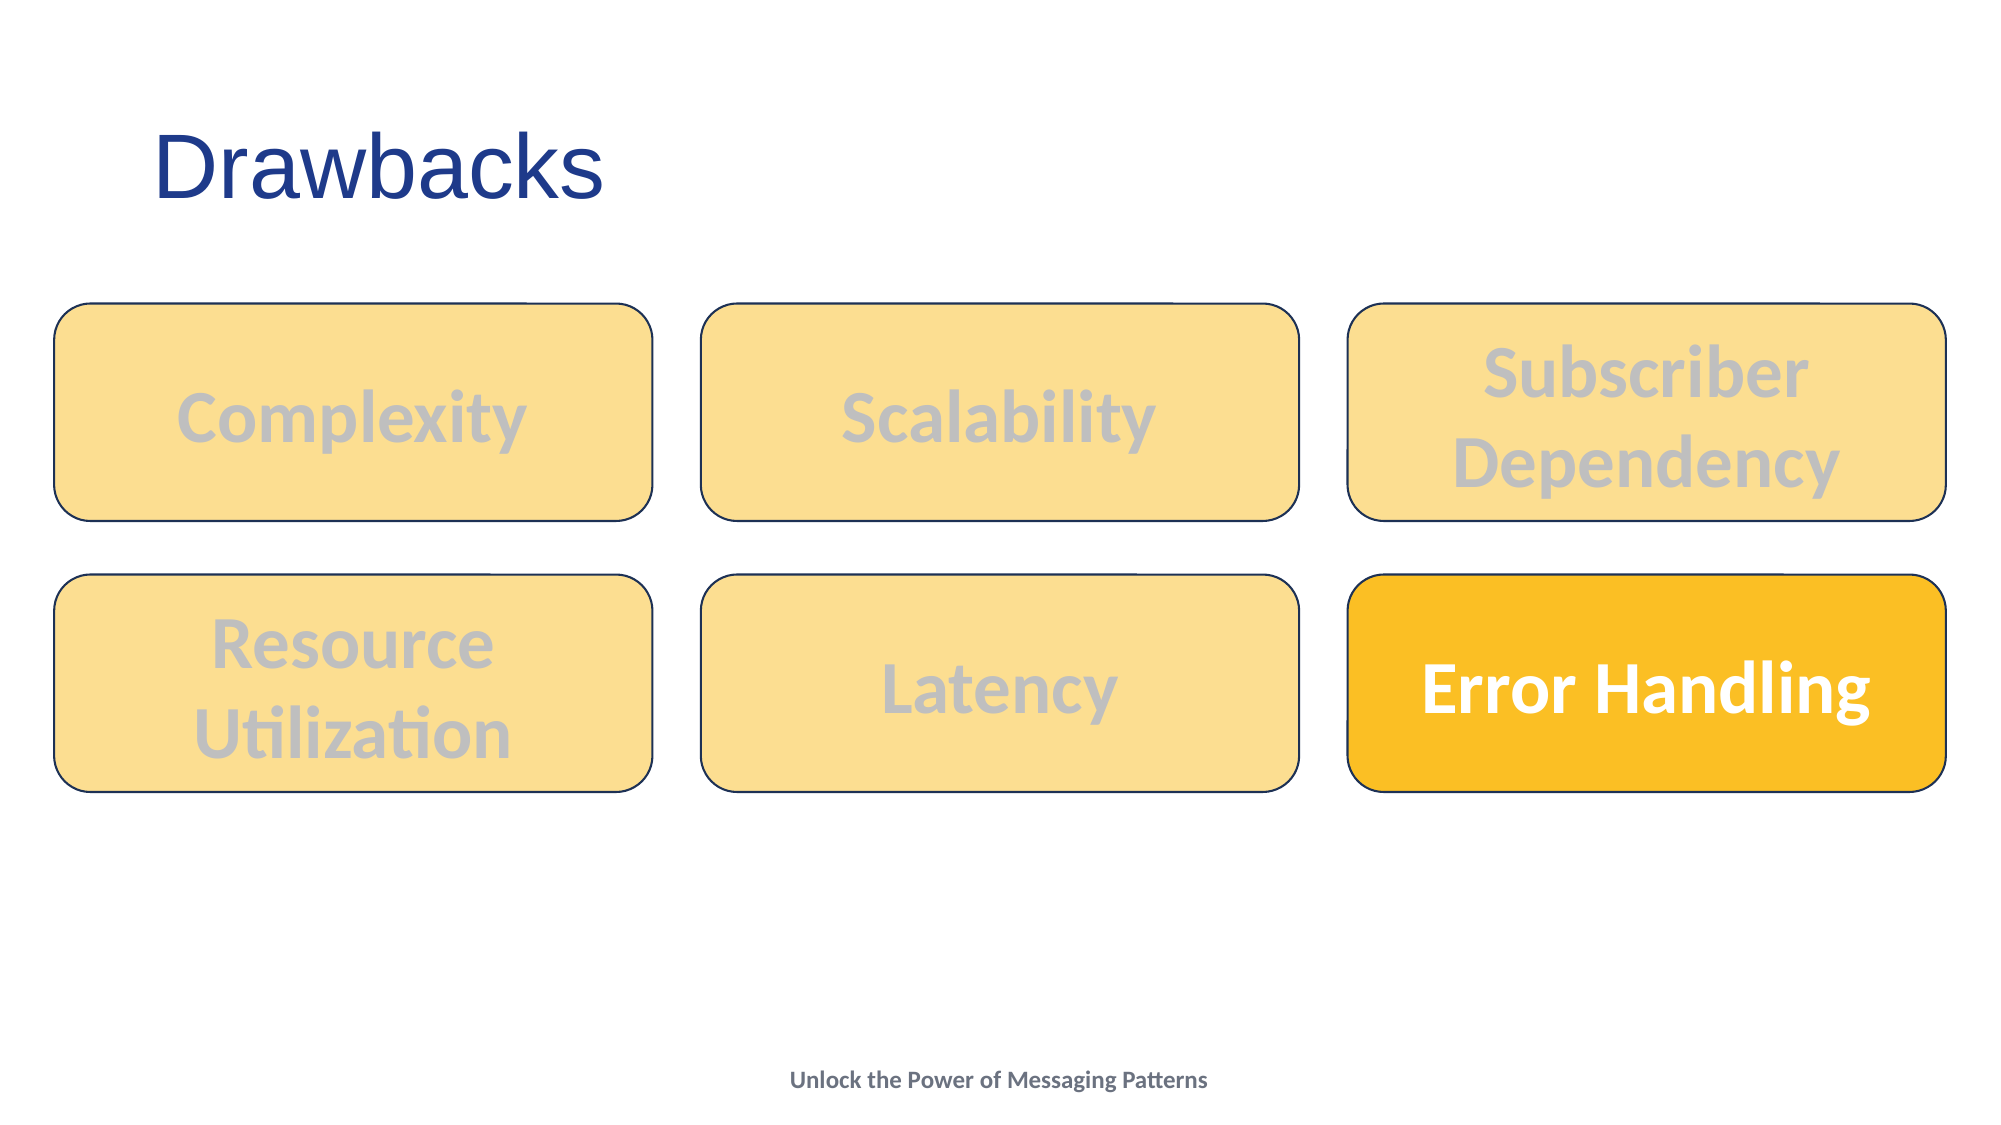

# Drawbacks
Subscriber Dependency
Complexity
Scalability
Error Handling
Resource Utilization
Latency